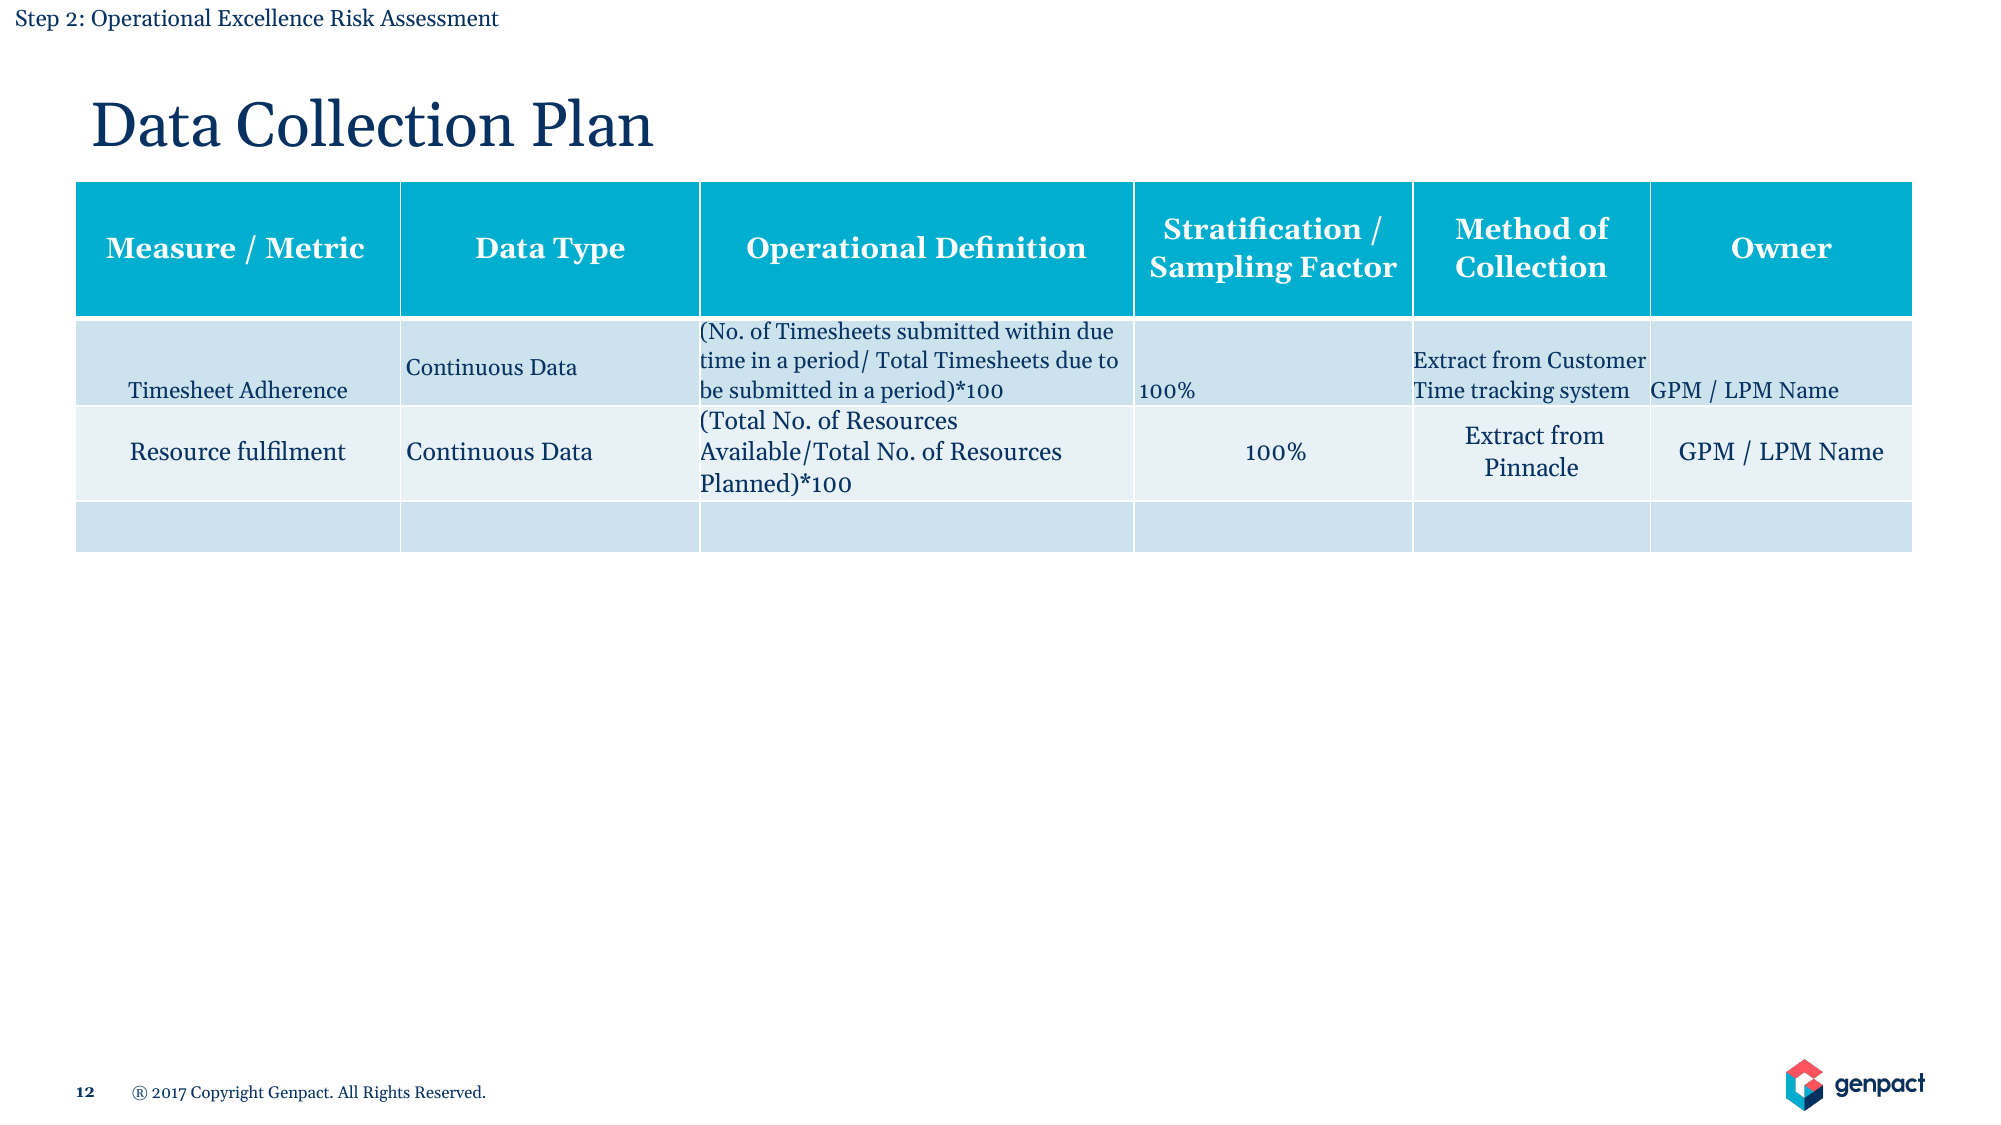

Step 2: Operational Excellence Risk Assessment
Data Collection Plan
| Measure / Metric | Data Type | Operational Definition | Stratification / Sampling Factor | Method of Collection | Owner |
| --- | --- | --- | --- | --- | --- |
| Timesheet Adherence | Continuous Data | (No. of Timesheets submitted within due time in a period/ Total Timesheets due to be submitted in a period)\*100 | 100% | Extract from Customer Time tracking system | GPM / LPM Name |
| Resource fulfilment | Continuous Data | (Total No. of Resources Available/Total No. of Resources Planned)\*100 | 100% | Extract from Pinnacle | GPM / LPM Name |
|  |  |  |  |  |  |